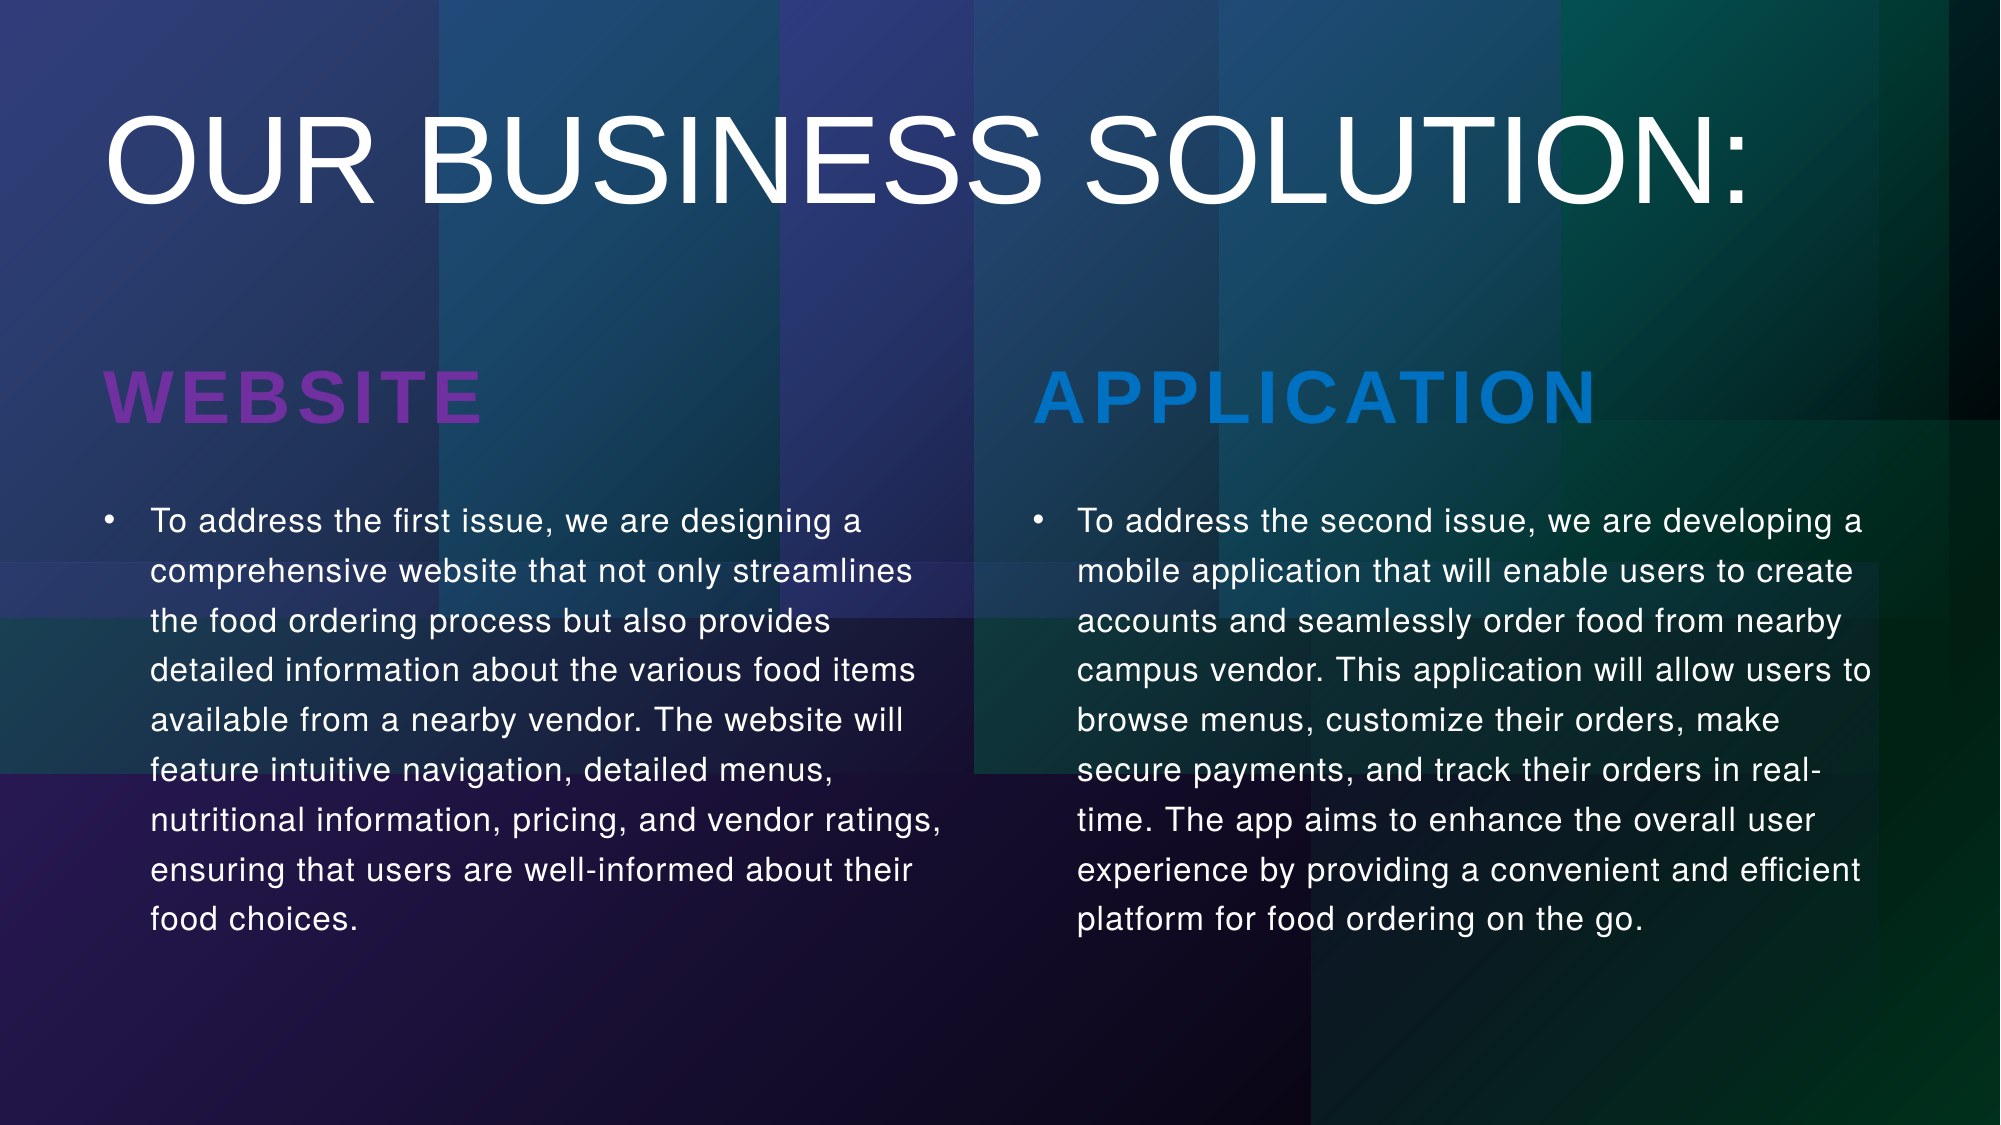

# OUR BUSINESS SOLUTION:
APPLICATION
WEBSITE
To address the first issue, we are designing a comprehensive website that not only streamlines the food ordering process but also provides detailed information about the various food items available from a nearby vendor. The website will feature intuitive navigation, detailed menus, nutritional information, pricing, and vendor ratings, ensuring that users are well-informed about their food choices.

To address the second issue, we are developing a mobile application that will enable users to create accounts and seamlessly order food from nearby campus vendor. This application will allow users to browse menus, customize their orders, make secure payments, and track their orders in real-time. The app aims to enhance the overall user experience by providing a convenient and efficient platform for food ordering on the go.